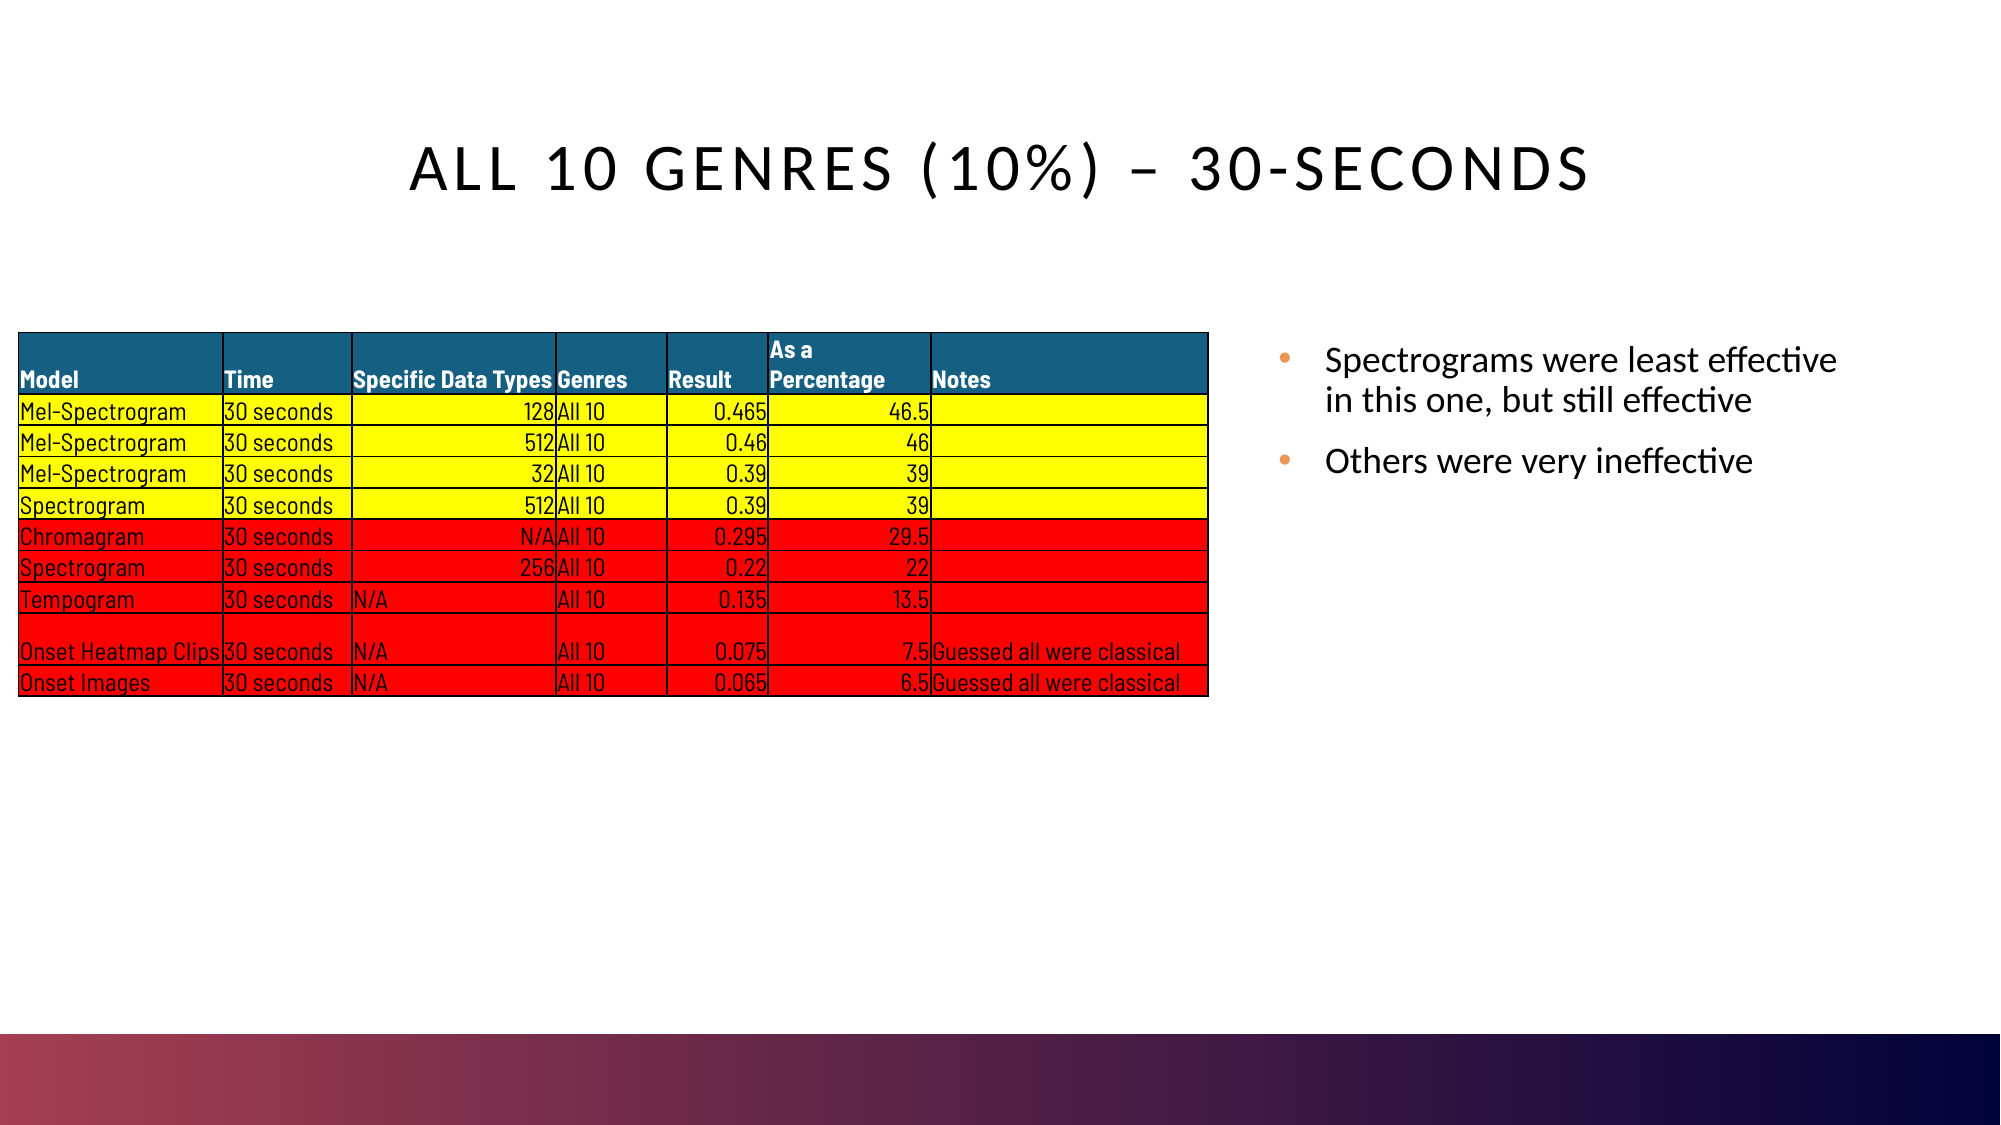

# All 10 Genres (10%) – 30-seconds
Spectrograms were least effective in this one, but still effective
Others were very ineffective
| Model | Time | Specific Data Types | Genres | Result | As a Percentage | Notes |
| --- | --- | --- | --- | --- | --- | --- |
| Mel-Spectrogram | 30 seconds | 128 | All 10 | 0.465 | 46.5 |  |
| Mel-Spectrogram | 30 seconds | 512 | All 10 | 0.46 | 46 |  |
| Mel-Spectrogram | 30 seconds | 32 | All 10 | 0.39 | 39 |  |
| Spectrogram | 30 seconds | 512 | All 10 | 0.39 | 39 |  |
| Chromagram | 30 seconds | N/A | All 10 | 0.295 | 29.5 |  |
| Spectrogram | 30 seconds | 256 | All 10 | 0.22 | 22 |  |
| Tempogram | 30 seconds | N/A | All 10 | 0.135 | 13.5 |  |
| Onset Heatmap Clips | 30 seconds | N/A | All 10 | 0.075 | 7.5 | Guessed all were classical |
| Onset Images | 30 seconds | N/A | All 10 | 0.065 | 6.5 | Guessed all were classical |